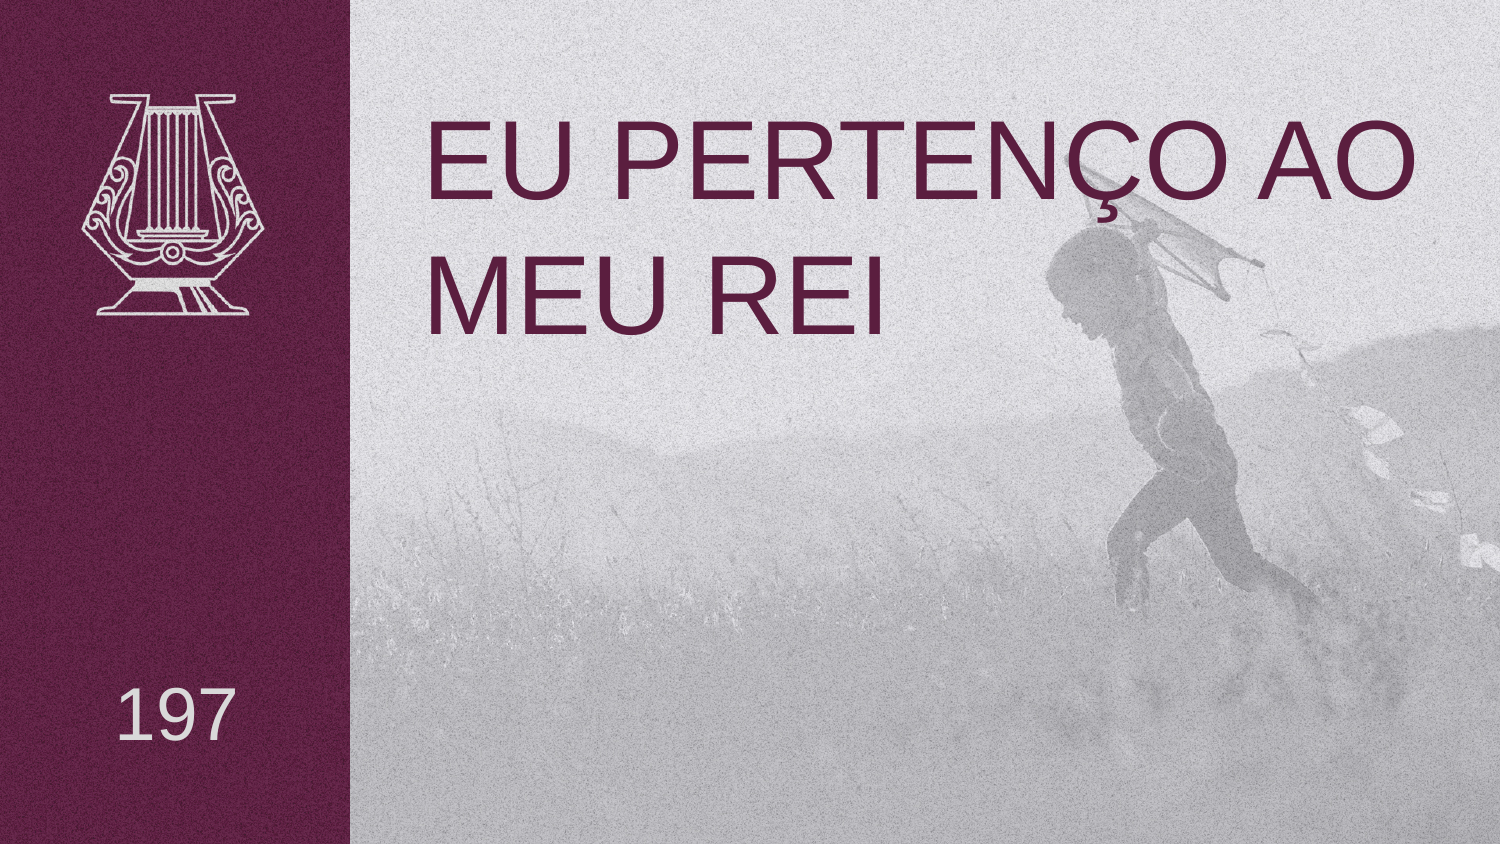

# EU PERTENÇO AO MEU REI
197